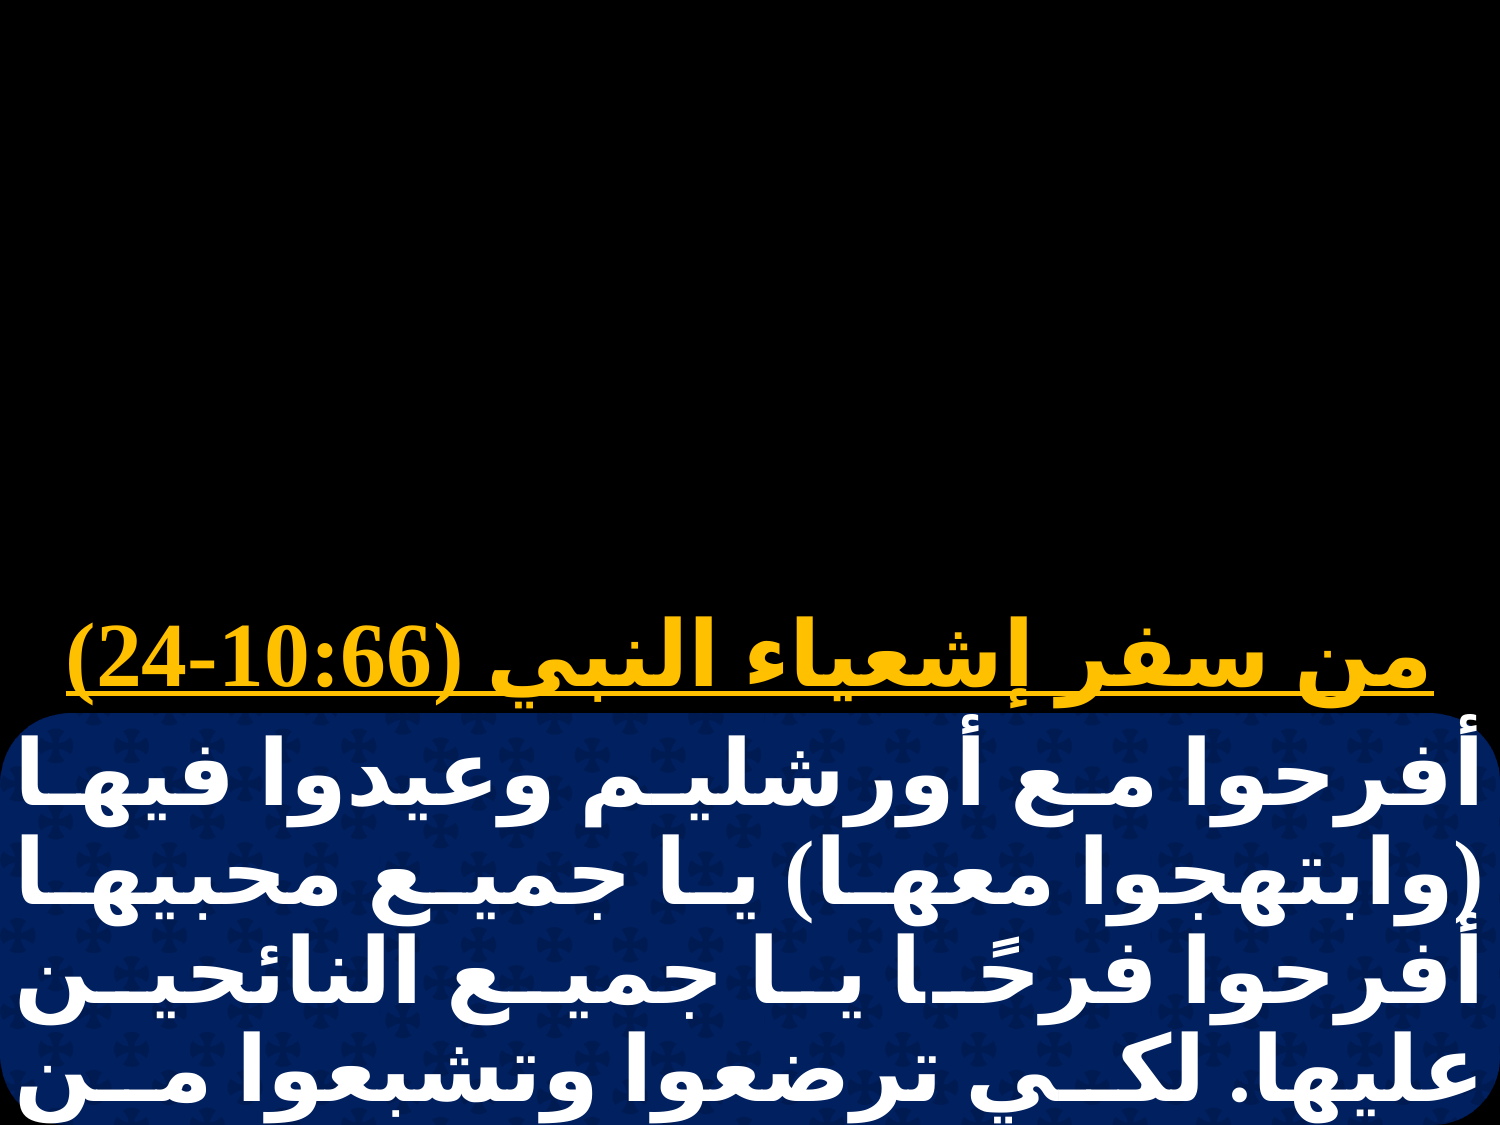

من سفر إشعياء النبي (10:66-24)
أفرحوا مع أورشليم وعيدوا فيها (وابتهجوا معها) يا جميع محبيها أفرحوا فرحًا يا جميع النائحين عليها. لكي ترضعوا وتشبعوا من نعمة الرب (ثدي تعازيها) لتحلبوا وتتنعموا في طريق مجدها.